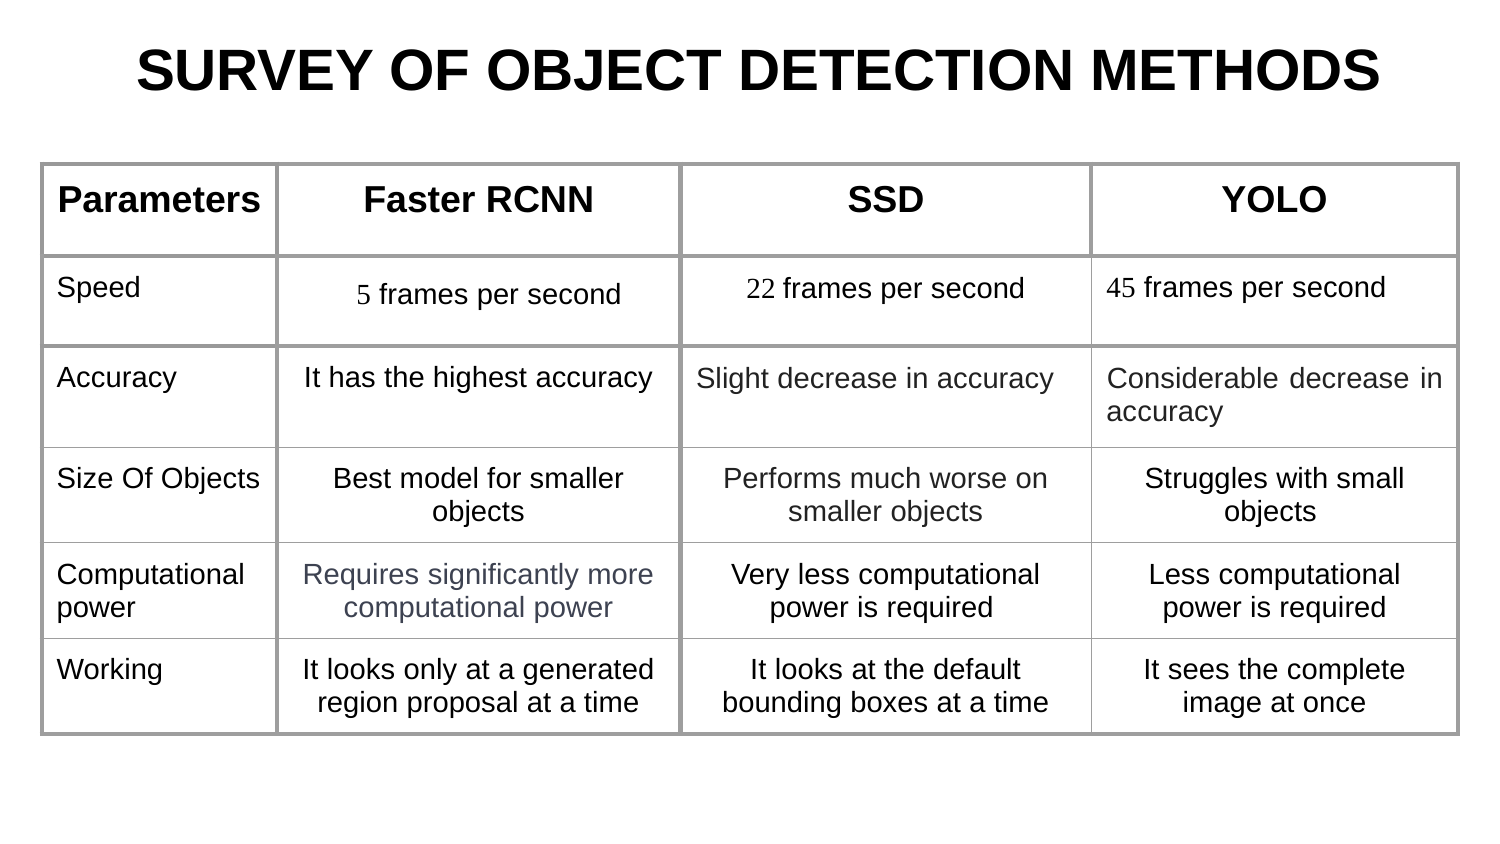

# SURVEY OF OBJECT DETECTION METHODS
| Parameters | Faster RCNN | SSD | YOLO |
| --- | --- | --- | --- |
| Speed | 5 frames per second | 22 frames per second | 45 frames per second |
| Accuracy | It has the highest accuracy | Slight decrease in accuracy | Considerable decrease in accuracy |
| Size Of Objects | Best model for smaller objects | Performs much worse on smaller objects | Struggles with small objects |
| Computational power | Requires significantly more computational power | Very less computational power is required | Less computational power is required |
| Working | It looks only at a generated region proposal at a time | It looks at the default bounding boxes at a time | It sees the complete image at once |